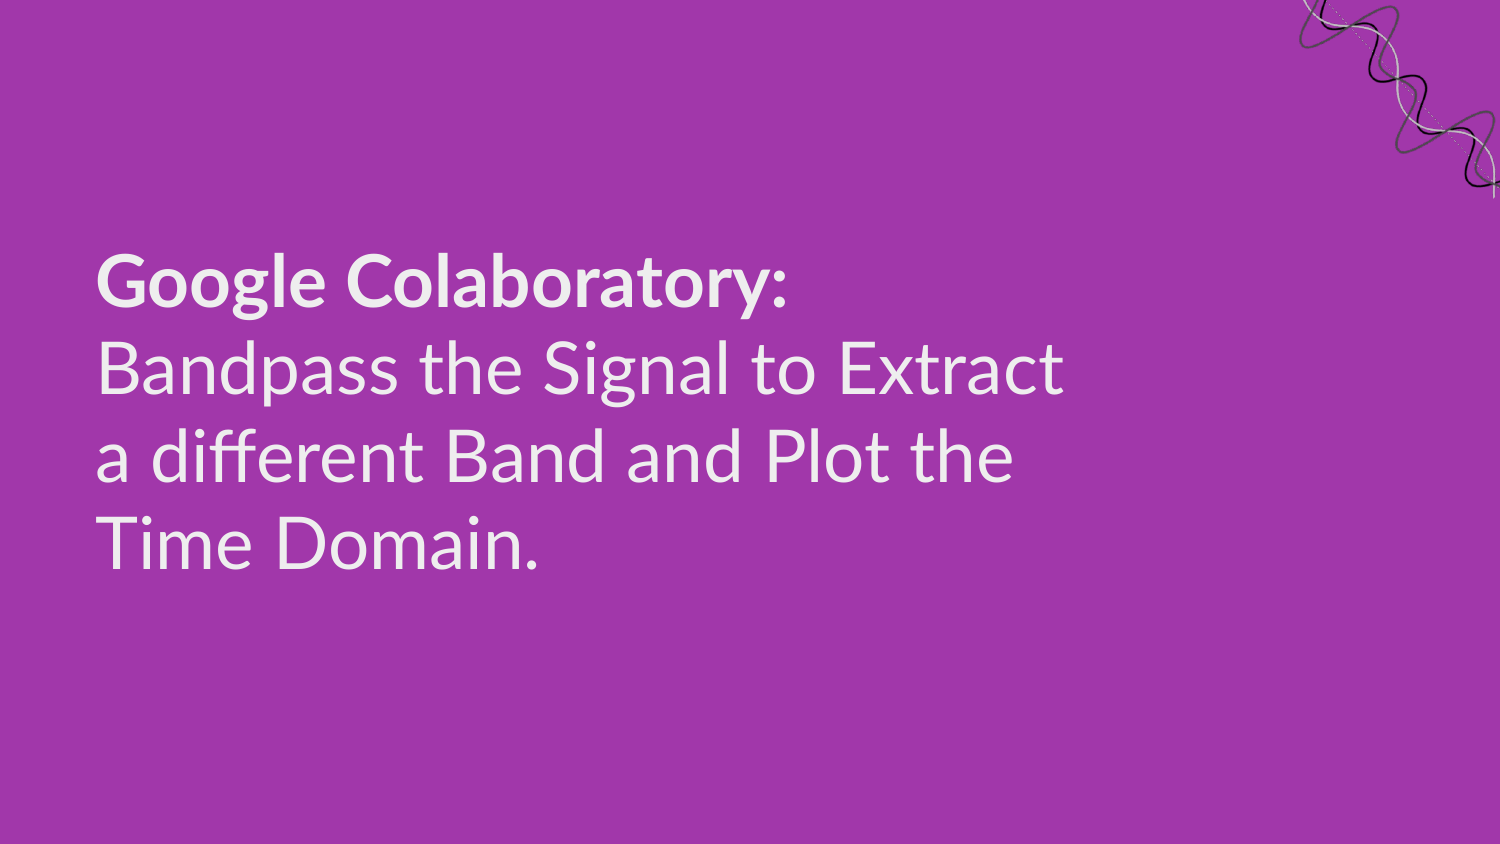

# Google Colaboratory:
Bandpass the Signal to Extract a different Band and Plot the Time Domain.